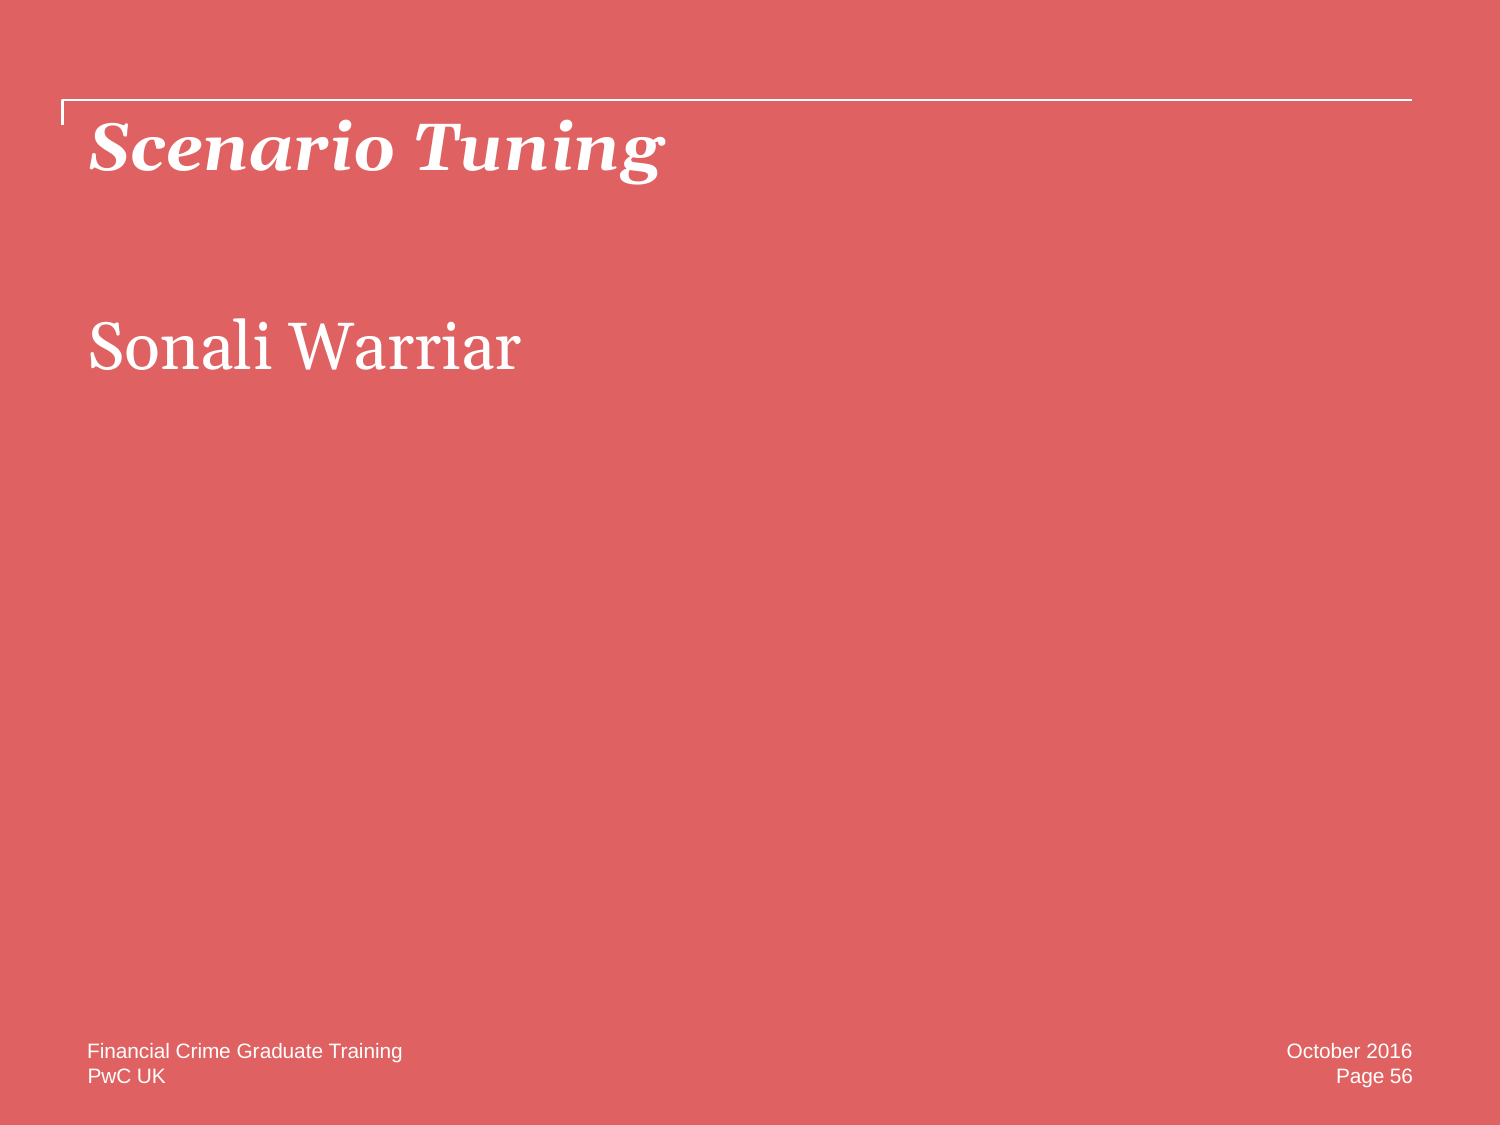

# Scenario Tuning
Sonali Warriar

Financial Crime Graduate Training
October 2016
Page 56